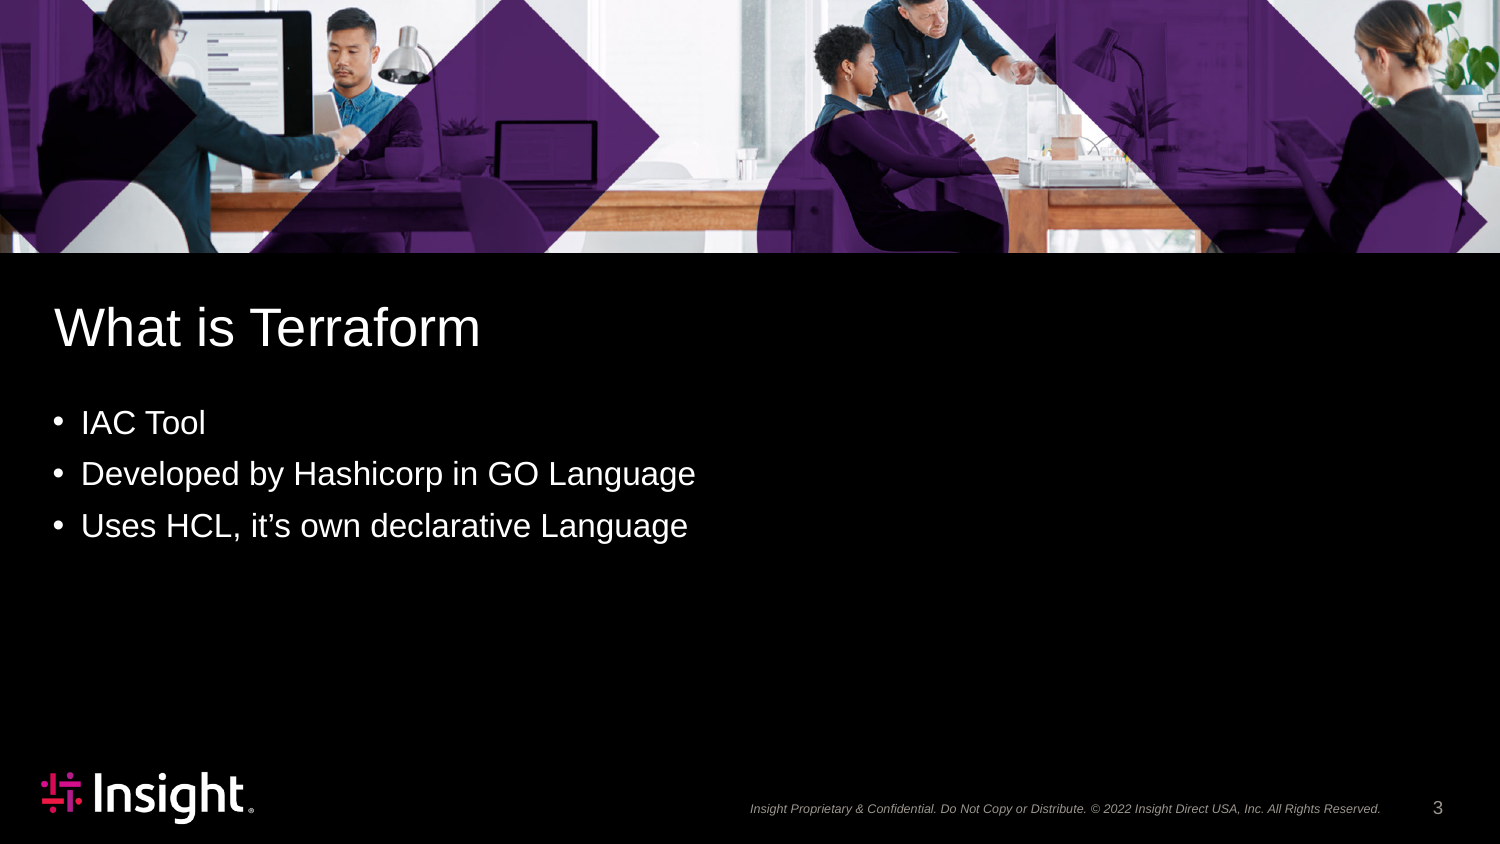

# What is Terraform
IAC Tool
Developed by Hashicorp in GO Language
Uses HCL, it’s own declarative Language